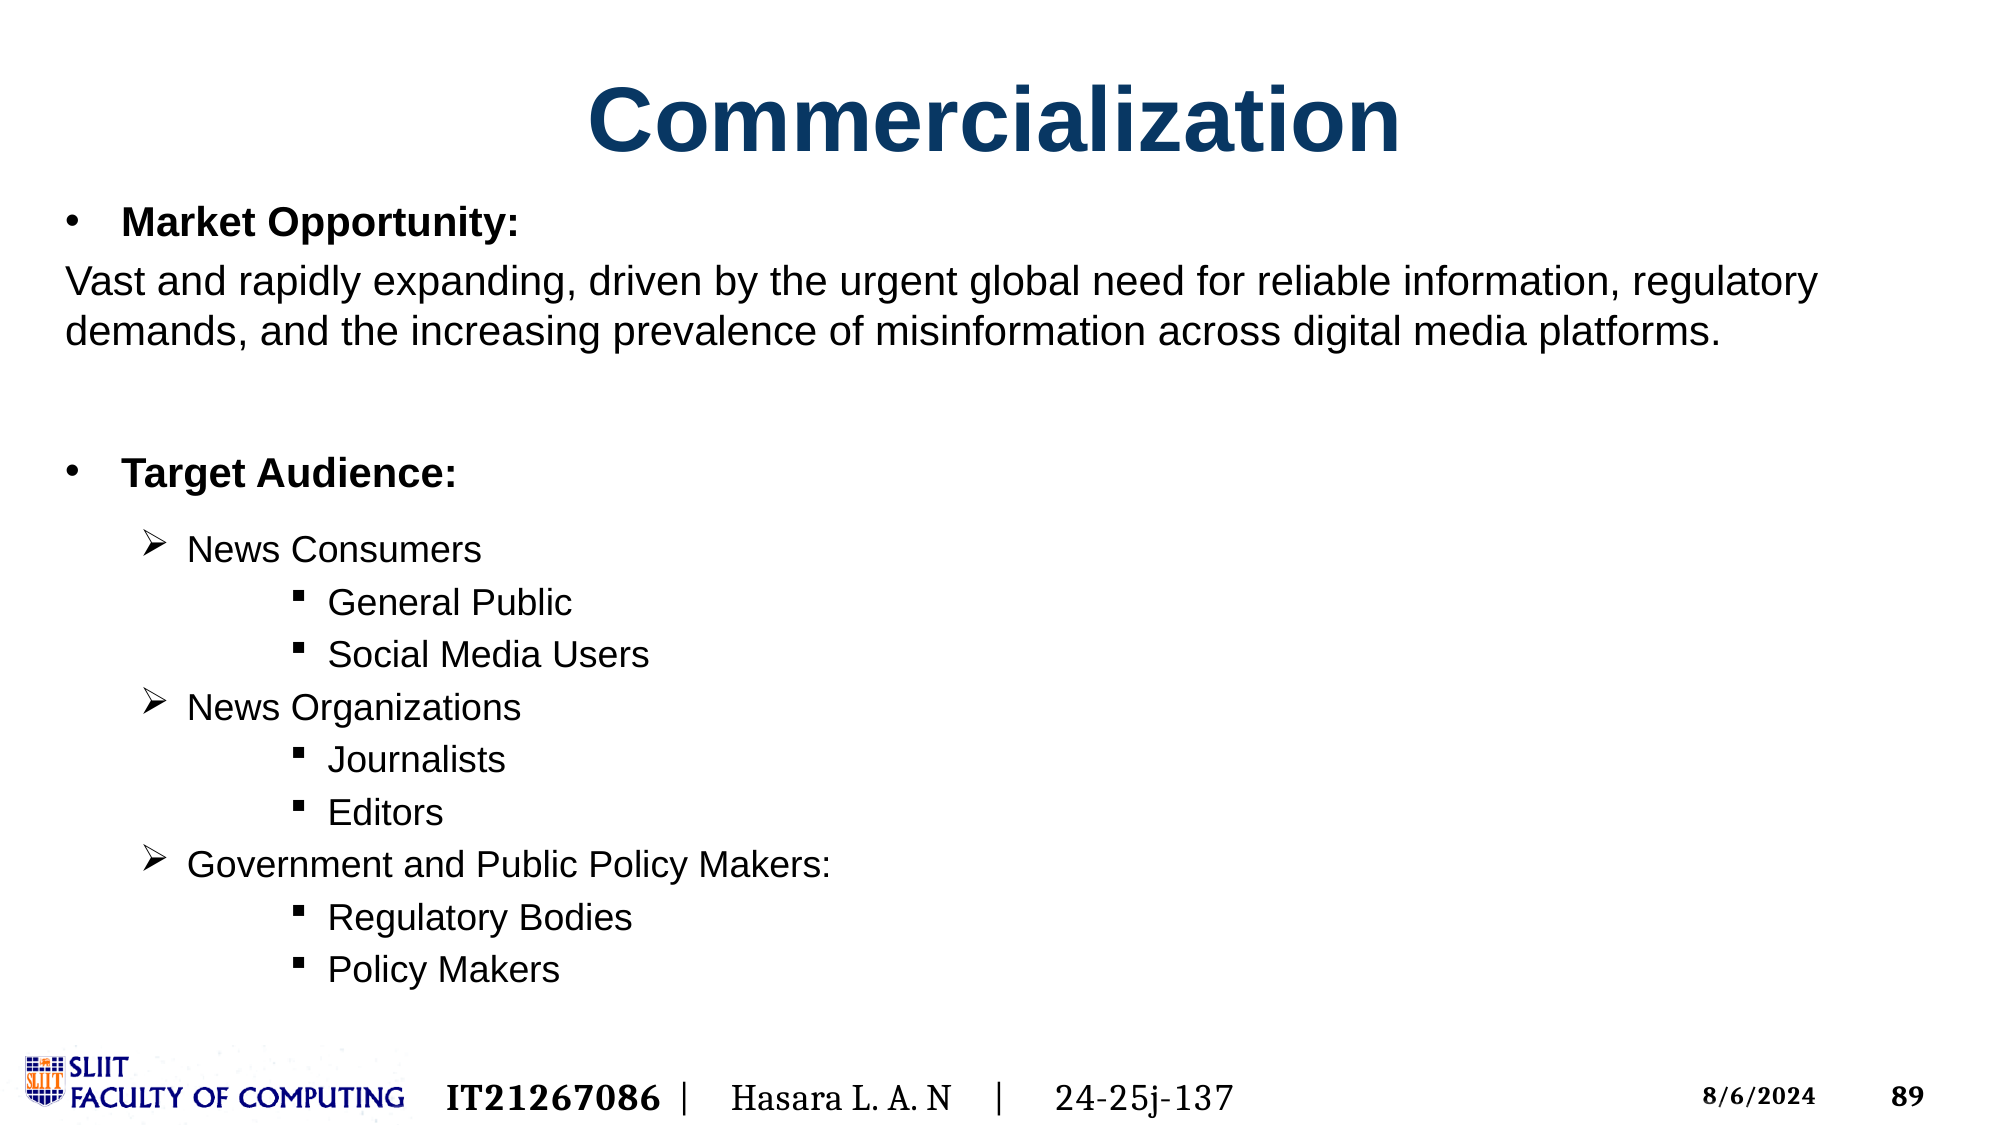

# Commercialization
Market Opportunity:
Vast and rapidly expanding, driven by the urgent global need for reliable information, regulatory demands, and the increasing prevalence of misinformation across digital media platforms.

Target Audience:
News Consumers
General Public
Social Media Users
News Organizations
Journalists
Editors
Government and Public Policy Makers:
Regulatory Bodies
Policy Makers

IT21267086  |     Hasara L. A. N     |      24-25j-137